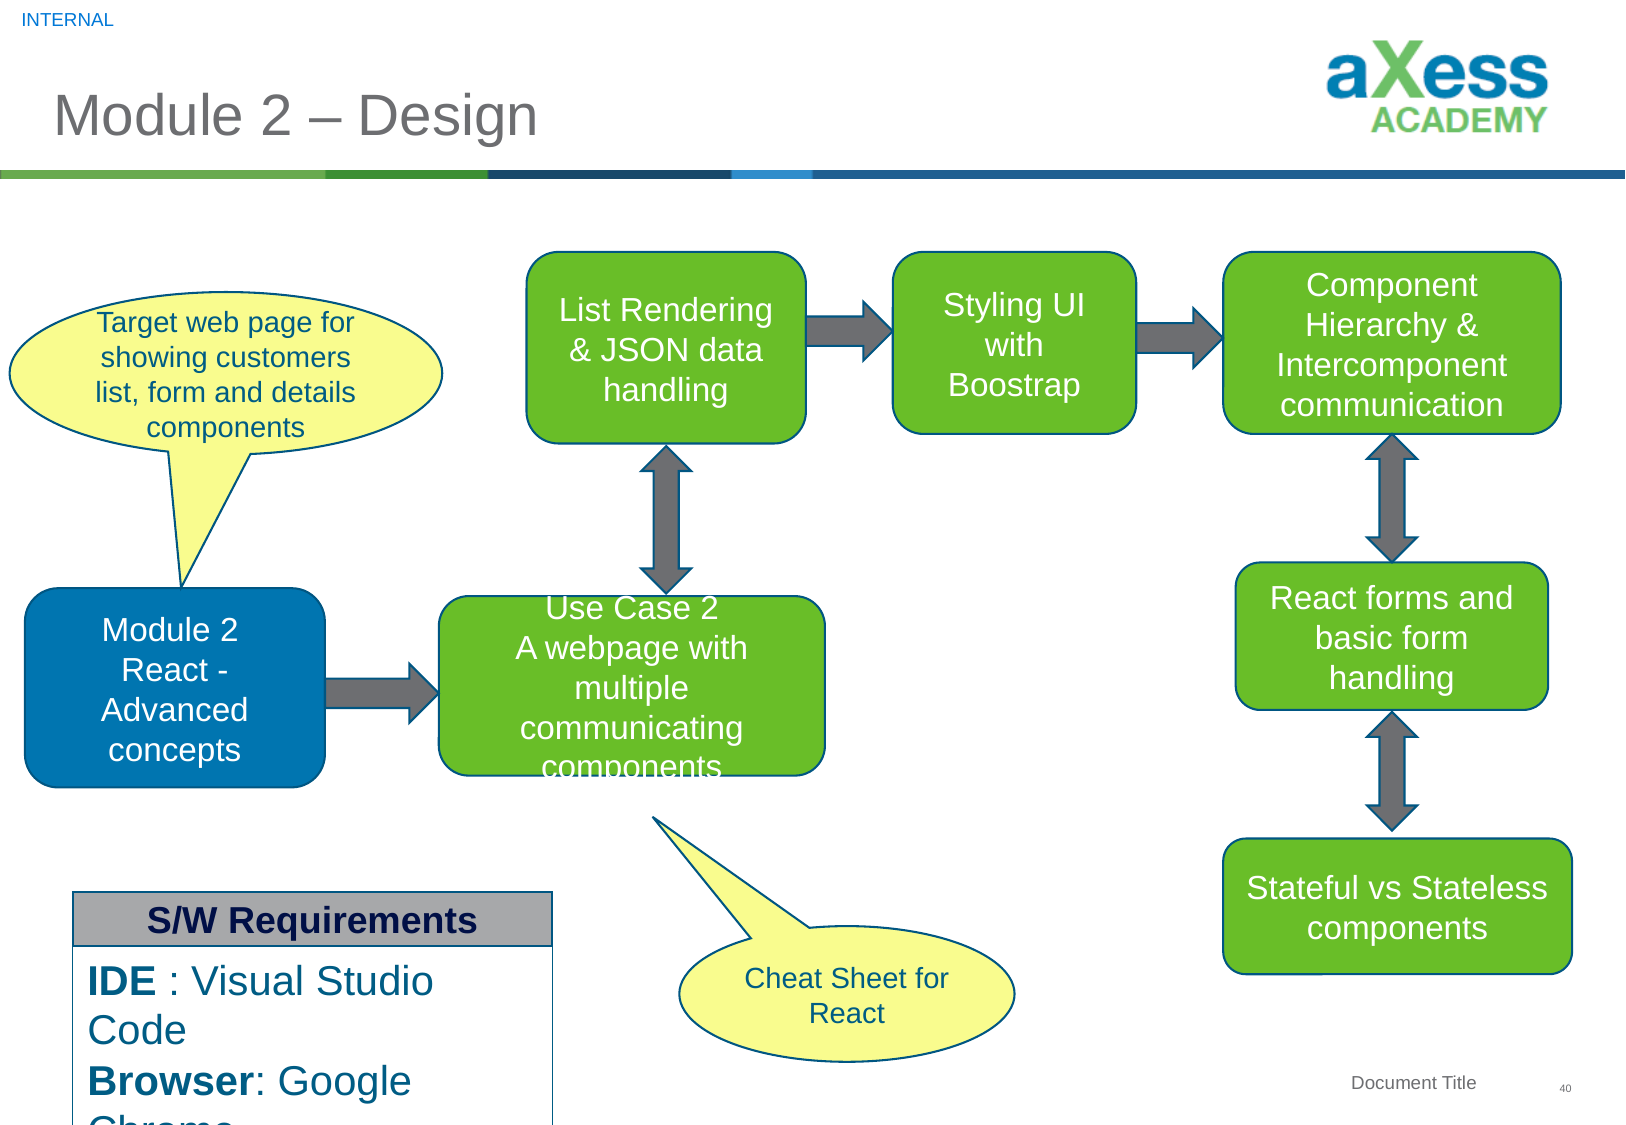

# Module 2 – Design
2
Module 2
React - Advanced concepts
List Rendering & JSON data handling
Styling UI with Boostrap
Component Hierarchy & Intercomponent communication

Target web page for showing customers list, form and details components

React forms and basic form handling

Use Case 2
A webpage with multiple communicating components

Stateful vs Stateless components
S/W Requirements
Cheat Sheet for React
IDE : Visual Studio Code
Browser: Google Chrome